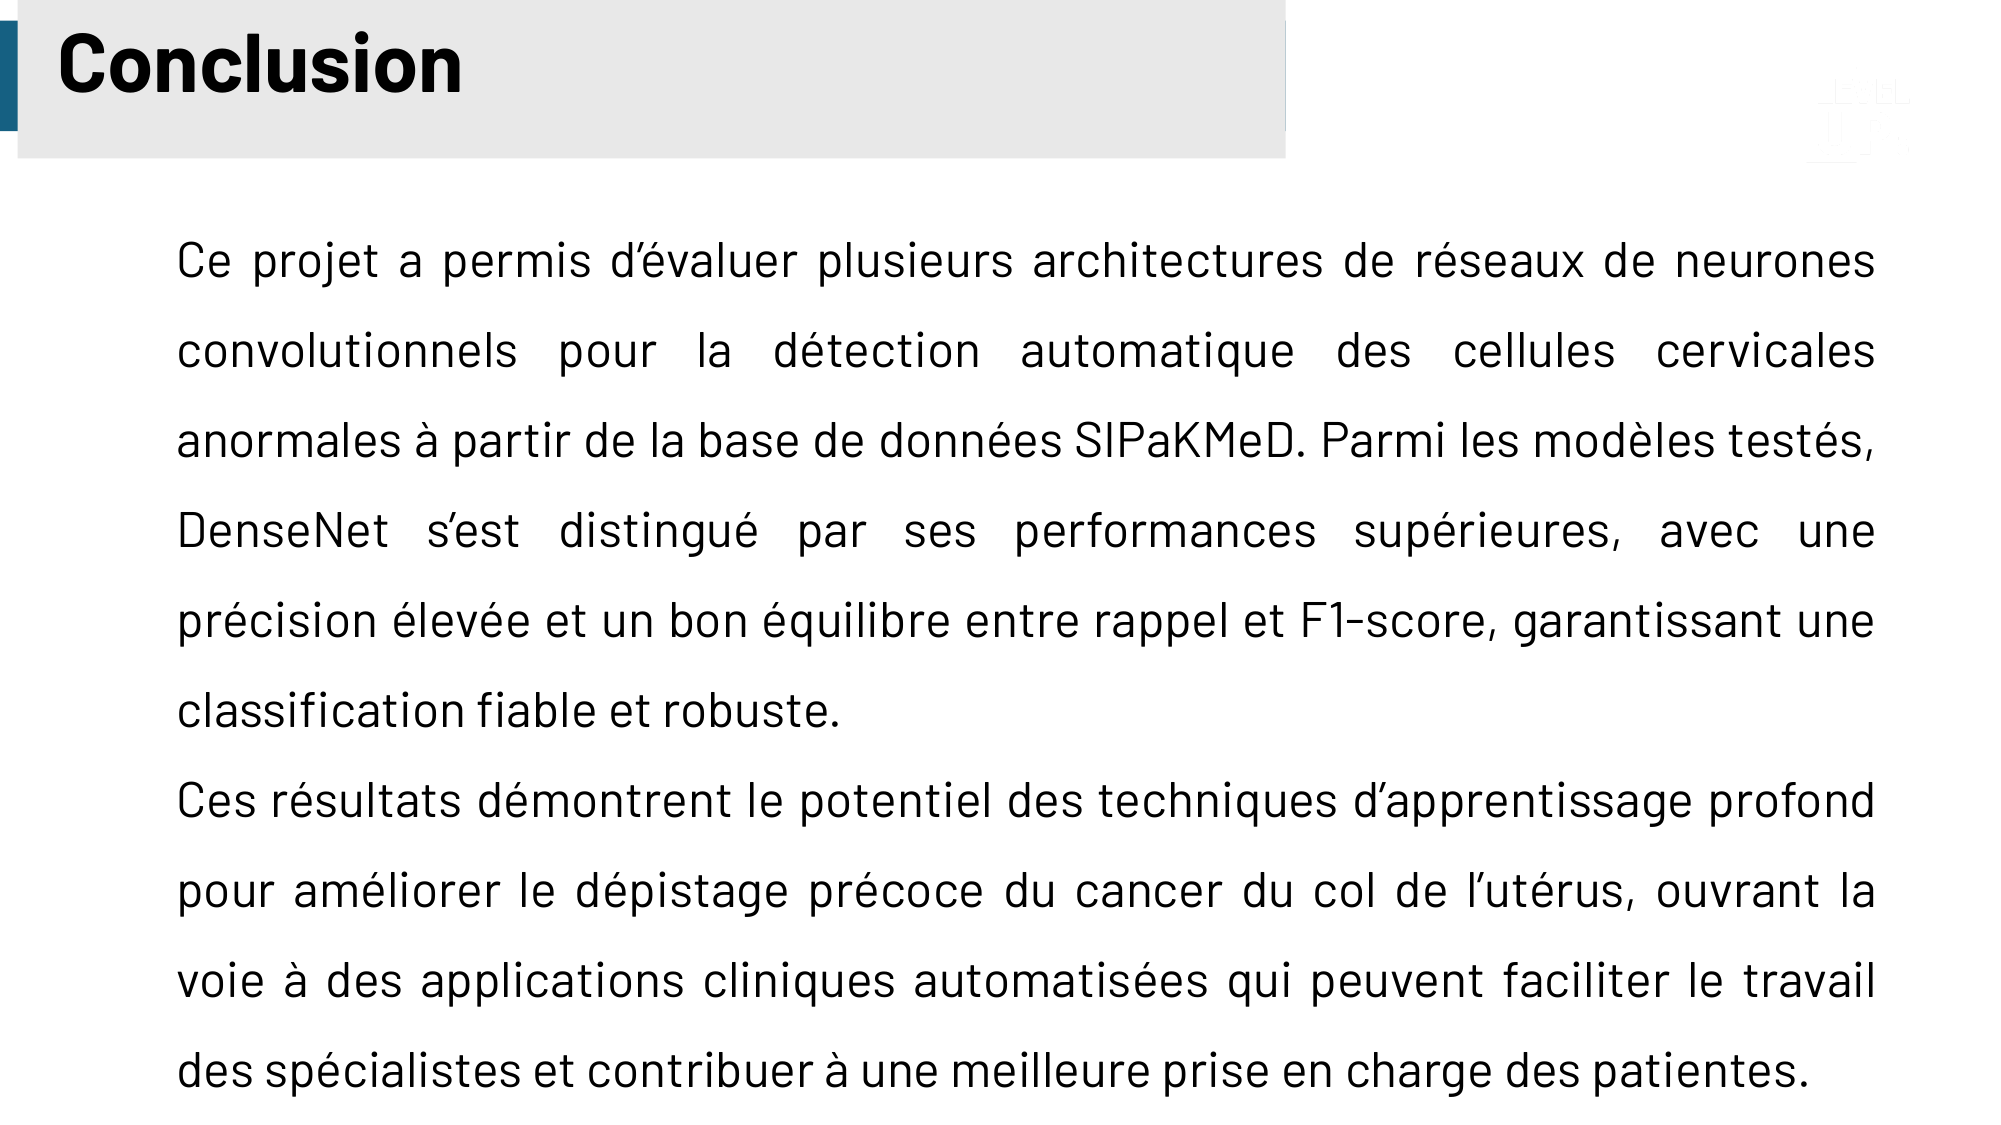

Conclusion

Ce projet a permis d’évaluer plusieurs architectures de réseaux de neurones convolutionnels pour la détection automatique des cellules cervicales anormales à partir de la base de données SIPaKMeD. Parmi les modèles testés, DenseNet s’est distingué par ses performances supérieures, avec une précision élevée et un bon équilibre entre rappel et F1-score, garantissant une classification fiable et robuste.
Ces résultats démontrent le potentiel des techniques d’apprentissage profond pour améliorer le dépistage précoce du cancer du col de l’utérus, ouvrant la voie à des applications cliniques automatisées qui peuvent faciliter le travail des spécialistes et contribuer à une meilleure prise en charge des patientes.